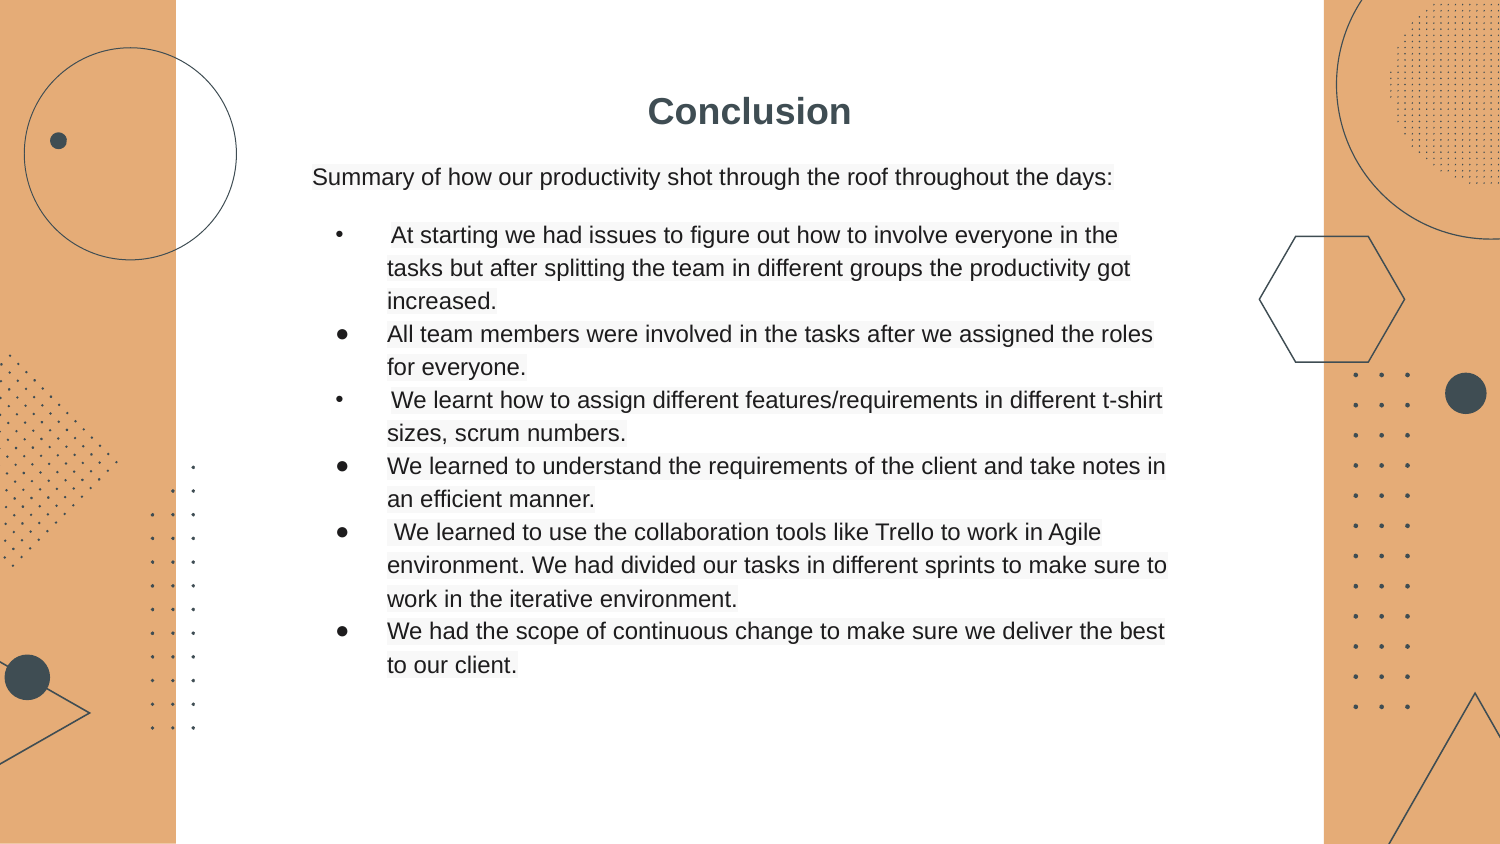

# Conclusion
Summary of how our productivity shot through the roof throughout the days:
 At starting we had issues to figure out how to involve everyone in the tasks but after splitting the team in different groups the productivity got increased.
All team members were involved in the tasks after we assigned the roles for everyone.
 We learnt how to assign different features/requirements in different t-shirt sizes, scrum numbers.
We learned to understand the requirements of the client and take notes in an efficient manner.
 We learned to use the collaboration tools like Trello to work in Agile environment. We had divided our tasks in different sprints to make sure to work in the iterative environment.
We had the scope of continuous change to make sure we deliver the best to our client.